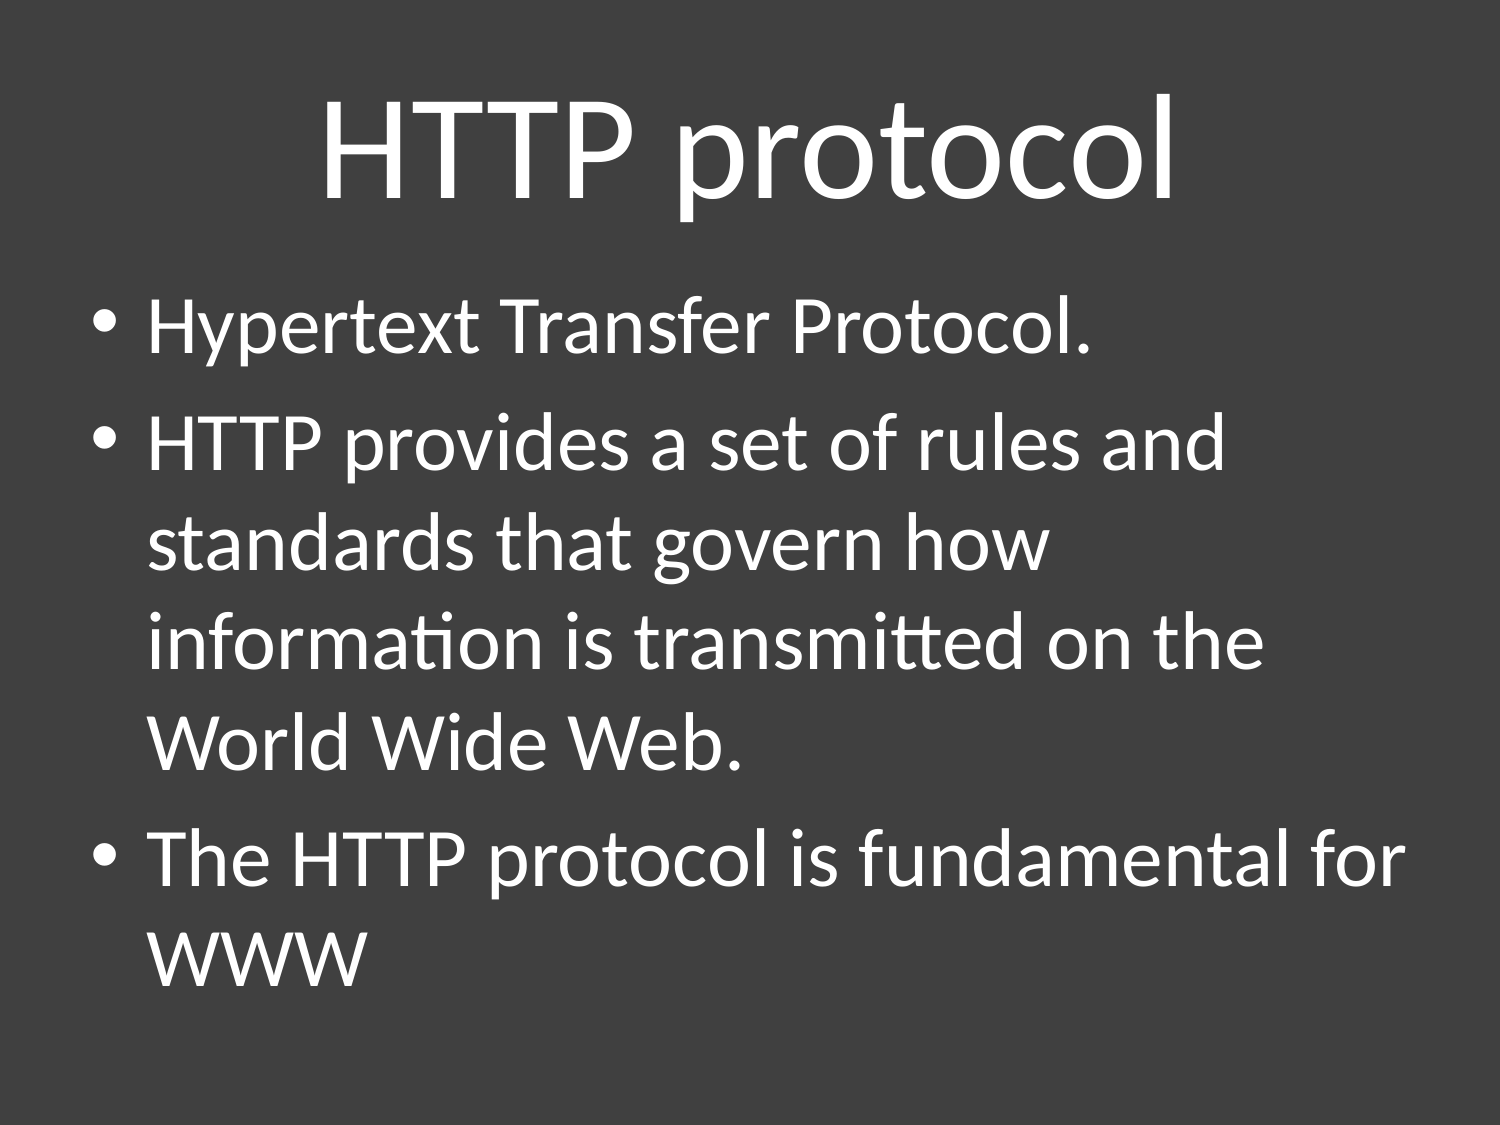

# HTTP protocol
Hypertext Transfer Protocol.
HTTP provides a set of rules and standards that govern how information is transmitted on the World Wide Web.
The HTTP protocol is fundamental for WWW